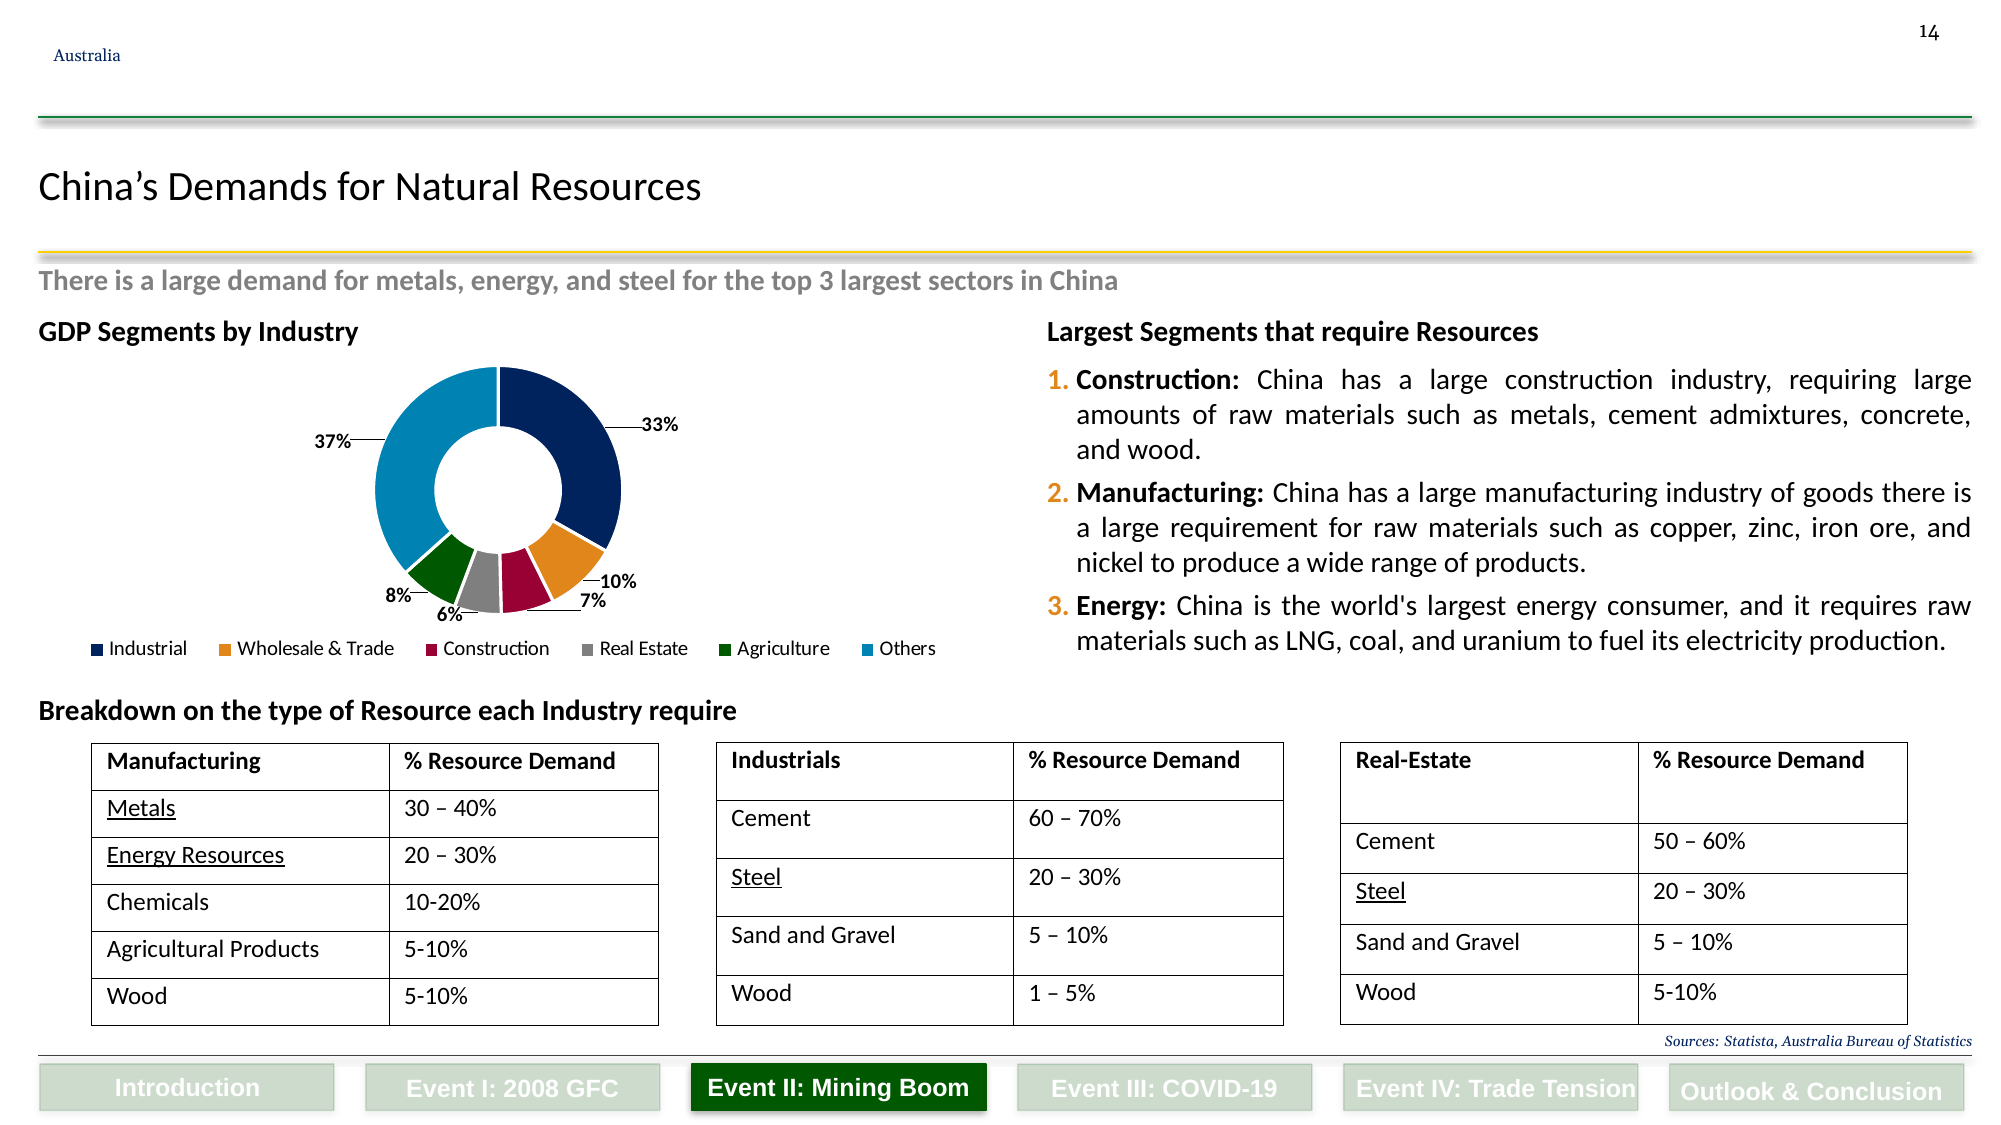

14
# China’s Demands for Natural Resources
There is a large demand for metals, energy, and steel for the top 3 largest sectors in China
GDP Segments by Industry
Largest Segments that require Resources
Construction: China has a large construction industry, requiring large amounts of raw materials such as metals, cement admixtures, concrete, and wood.
Manufacturing: China has a large manufacturing industry of goods there is a large requirement for raw materials such as copper, zinc, iron ore, and nickel to produce a wide range of products.
Energy: China is the world's largest energy consumer, and it requires raw materials such as LNG, coal, and uranium to fuel its electricity production.

### Chart

| Category | Sales |
|---|---|
| Industrial | 0.332 |
| Wholesale & Trade | 0.095 |
| Construction | 0.069 |
| Real Estate | 0.061 |
| Agriculture | 0.077 |
| Others | 0.366 |
Breakdown on the type of Resource each Industry require
| Real-Estate | % Resource Demand |
| --- | --- |
| Cement | 50 – 60% |
| Steel | 20 – 30% |
| Sand and Gravel | 5 – 10% |
| Wood | 5-10% |
| Industrials | % Resource Demand |
| --- | --- |
| Cement | 60 – 70% |
| Steel | 20 – 30% |
| Sand and Gravel | 5 – 10% |
| Wood | 1 – 5% |
| Manufacturing | % Resource Demand |
| --- | --- |
| Metals | 30 – 40% |
| Energy Resources | 20 – 30% |
| Chemicals | 10-20% |
| Agricultural Products | 5-10% |
| Wood | 5-10% |
Sources: Statista, Australia Bureau of Statistics
Event II: Mining Boom

Introduction

Event I: 2008 GFC
Event IV: Trade Tension
Event III: COVID-19
Outlook & Conclusion